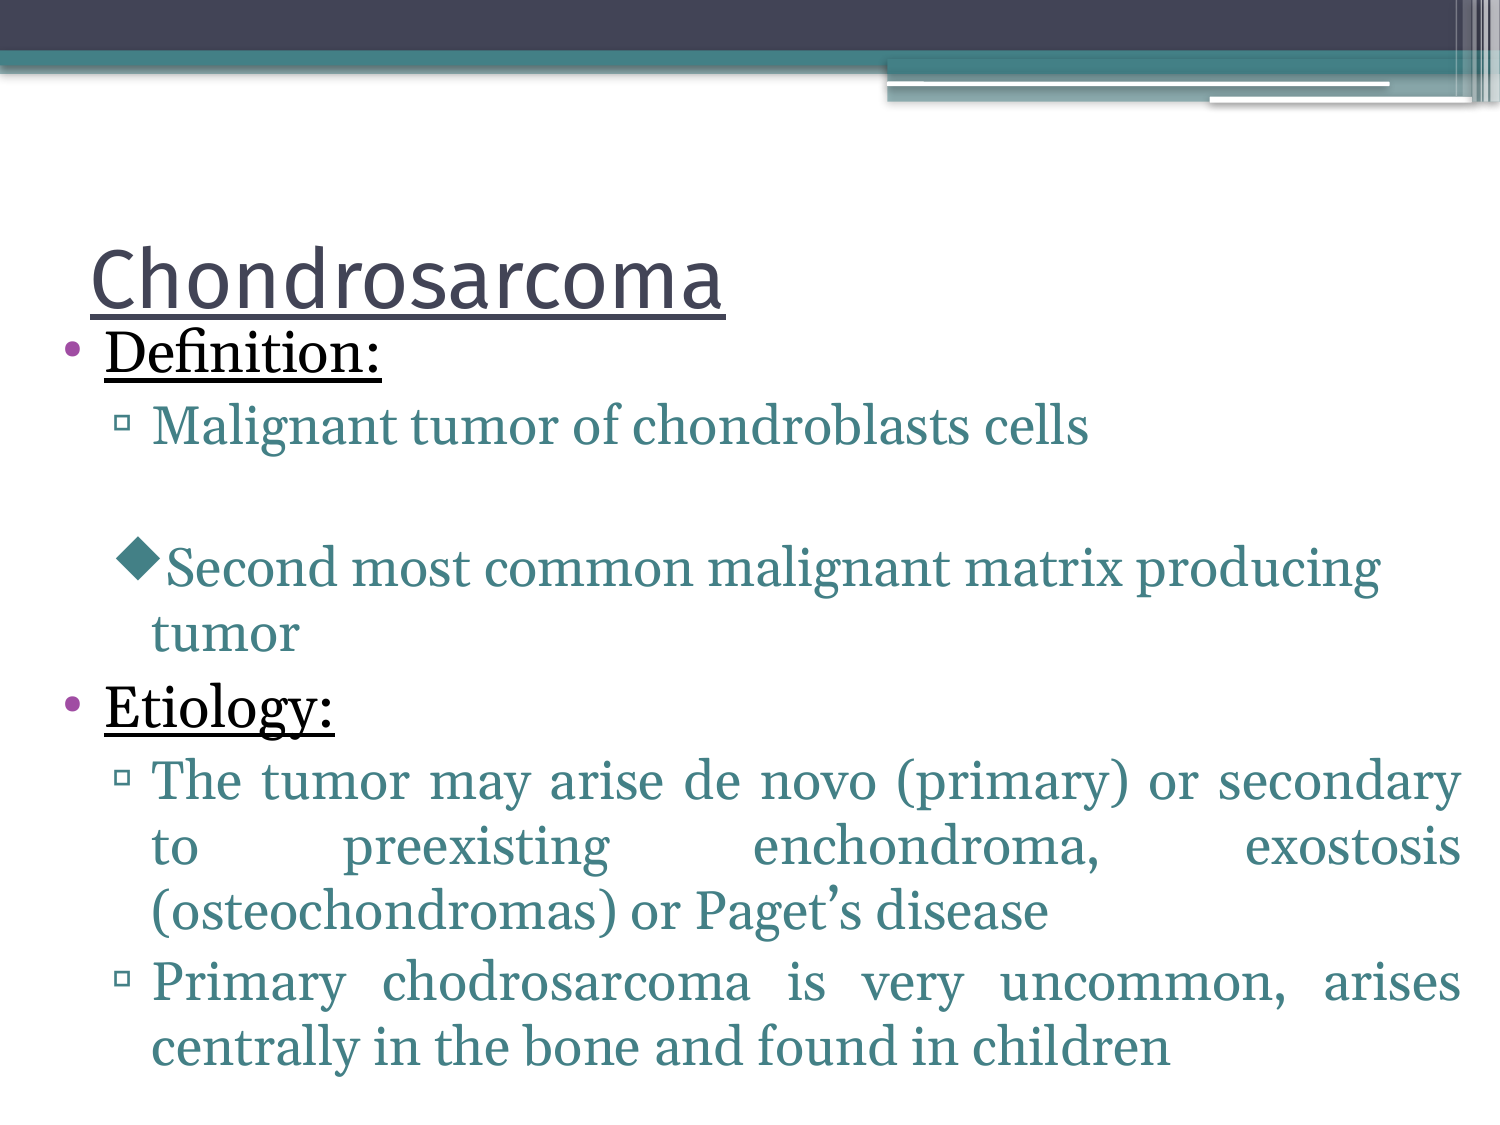

# Chondrosarcoma
Definition:
Malignant tumor of chondroblasts cells

Second most common malignant matrix producing tumor
Etiology:
The tumor may arise de novo (primary) or secondary to preexisting enchondroma, exostosis (osteochondromas) or Paget’s disease
Primary chodrosarcoma is very uncommon, arises centrally in the bone and found in children